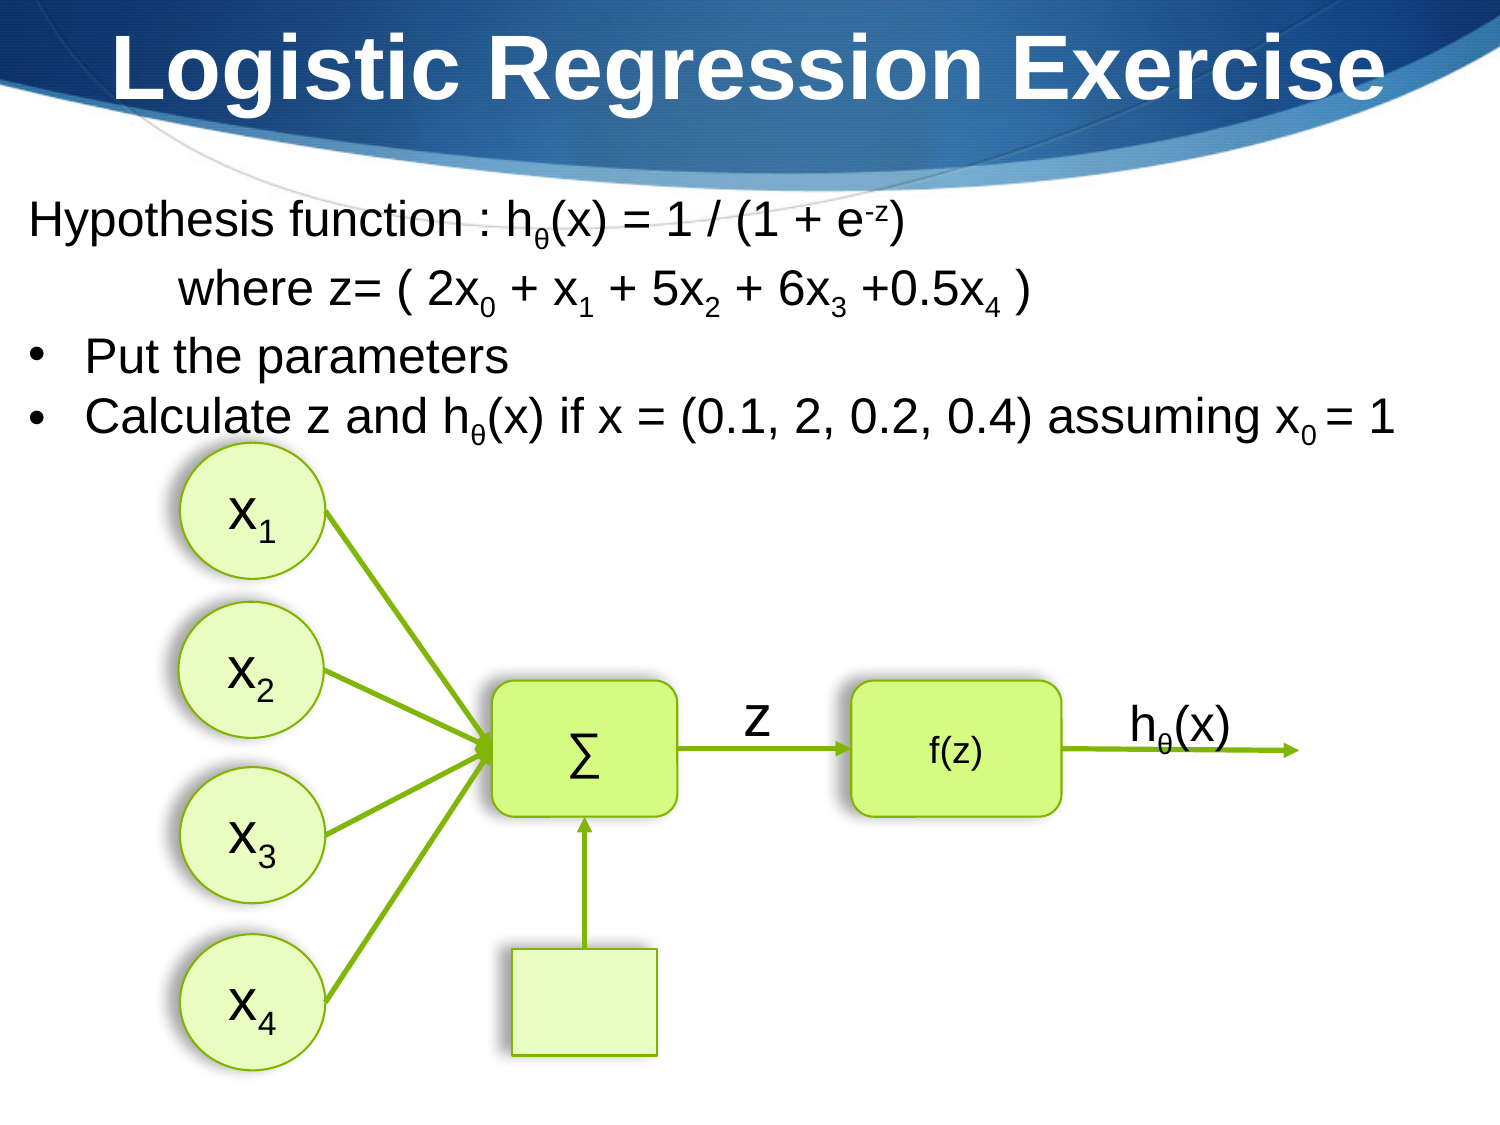

Logistic Regression Exercise
Hypothesis function : hθ(x) = 1 / (1 + e-z)
	where z= ( 2x0 + x1 + 5x2 + 6x3 +0.5x4 )
Put the parameters
Calculate z and hθ(x) if x = (0.1, 2, 0.2, 0.4) assuming x0 = 1

x1
x2
z
∑
f(z)
hθ(x)
x3
x4